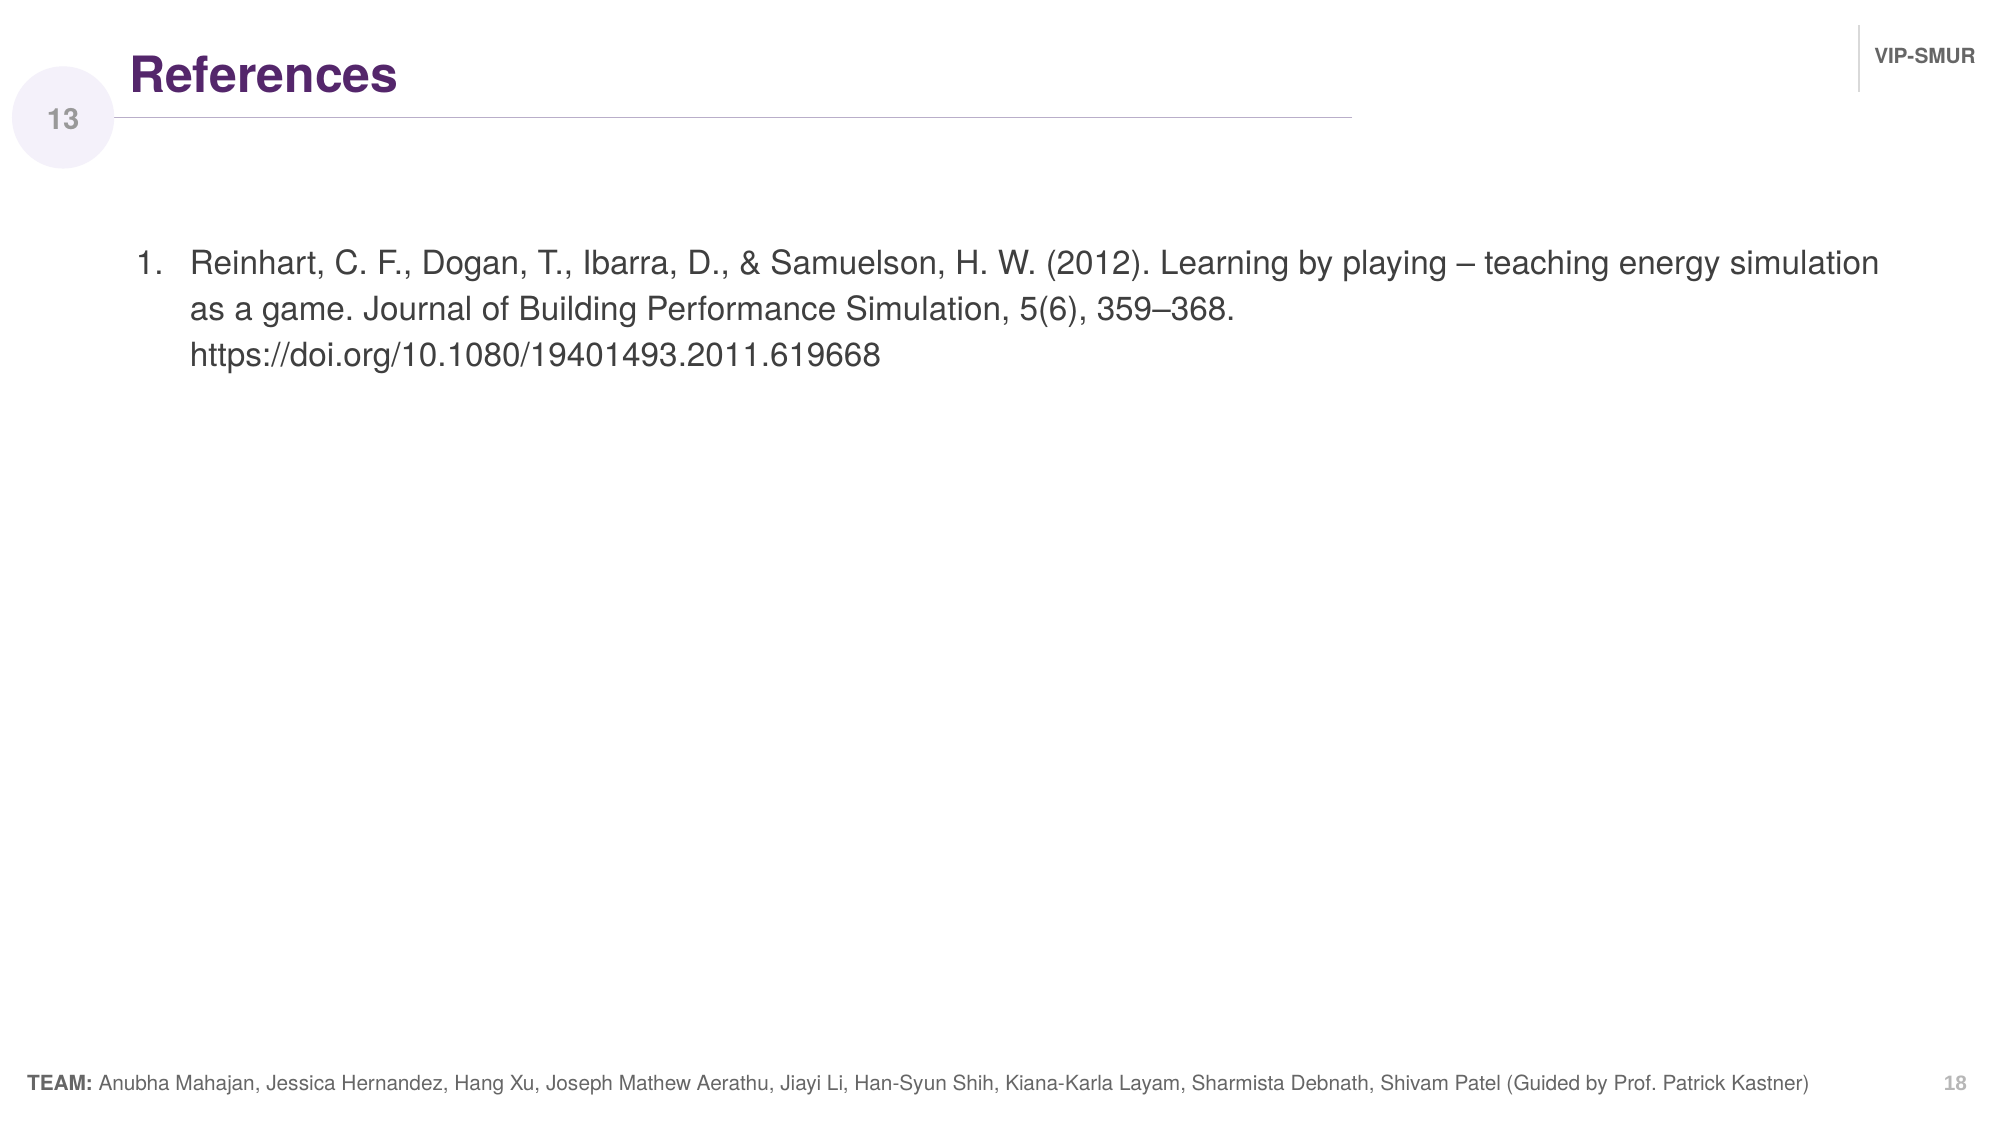

References
13
Reinhart, C. F., Dogan, T., Ibarra, D., & Samuelson, H. W. (2012). Learning by playing – teaching energy simulation as a game. Journal of Building Performance Simulation, 5(6), 359–368. https://doi.org/10.1080/19401493.2011.619668